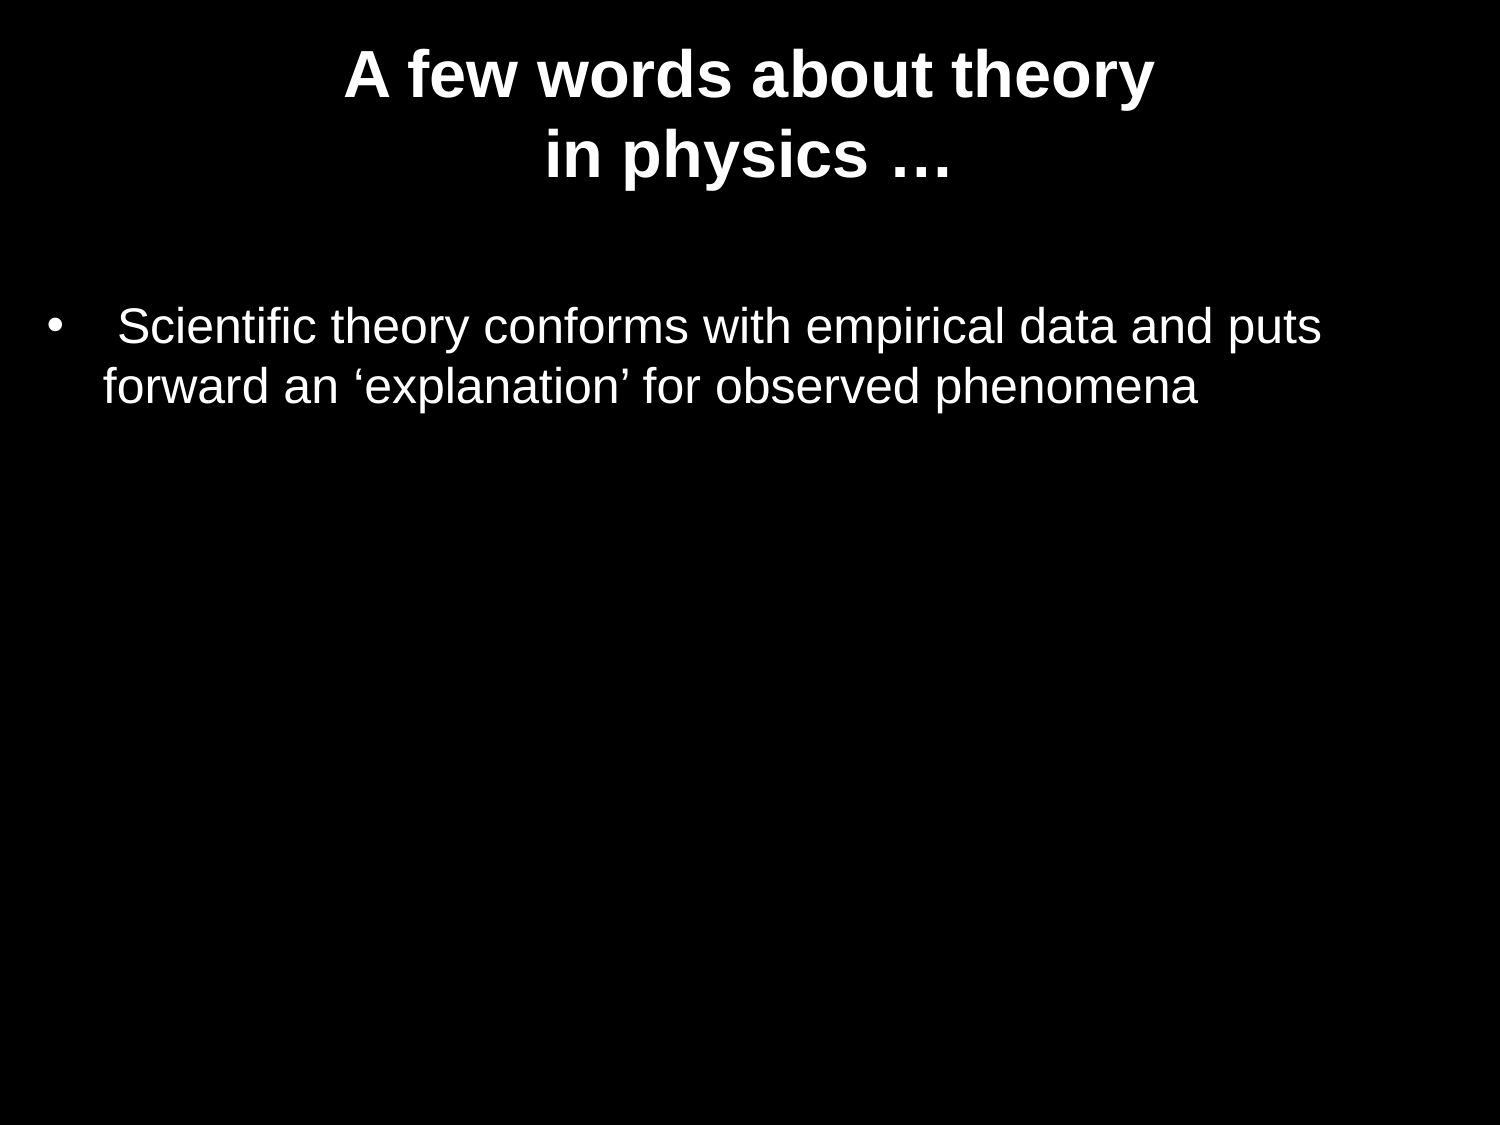

A few words about theory
in physics …

 Scientific theory conforms with empirical data and puts forward an ‘explanation’ for observed phenomena